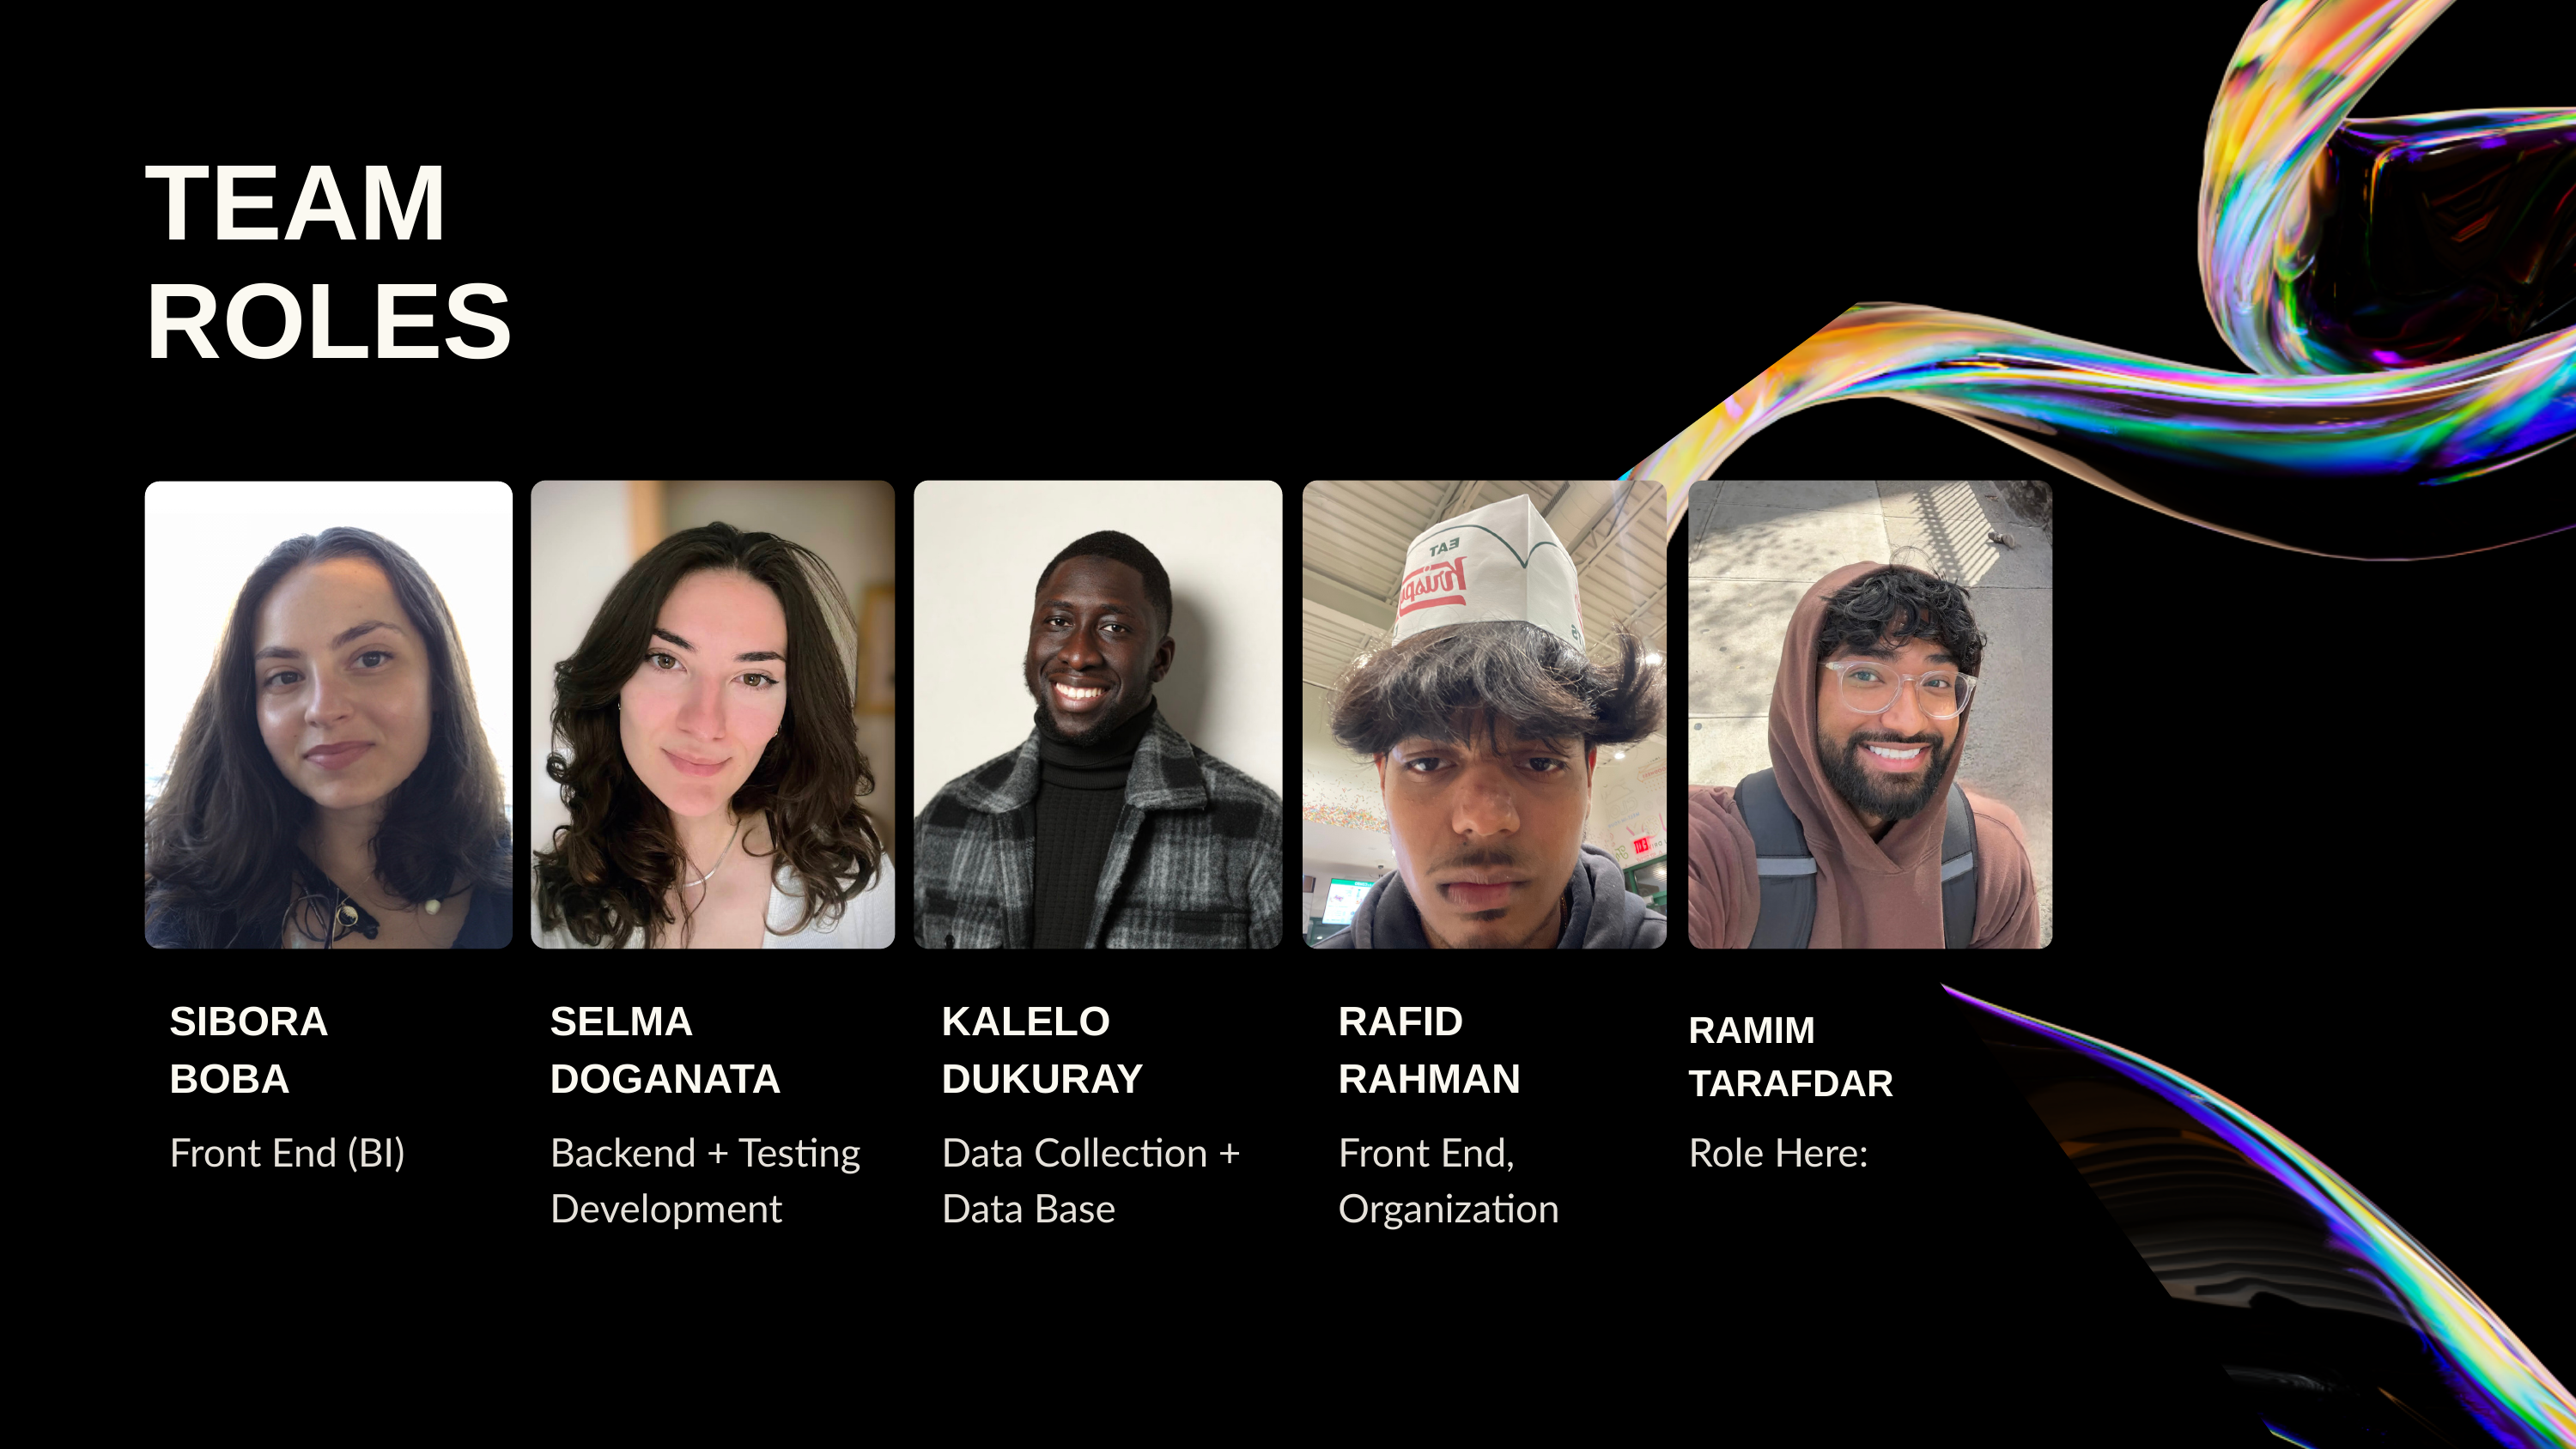

TEAM ROLES

RAMIM TARAFDAR

SIBORA
BOBA
SELMA DOGANATA
KALELO DUKURAY
RAFID RAHMAN
Front End (BI)
Backend + Testing Development
Data Collection + Data Base
Role Here:
Front End, Organization